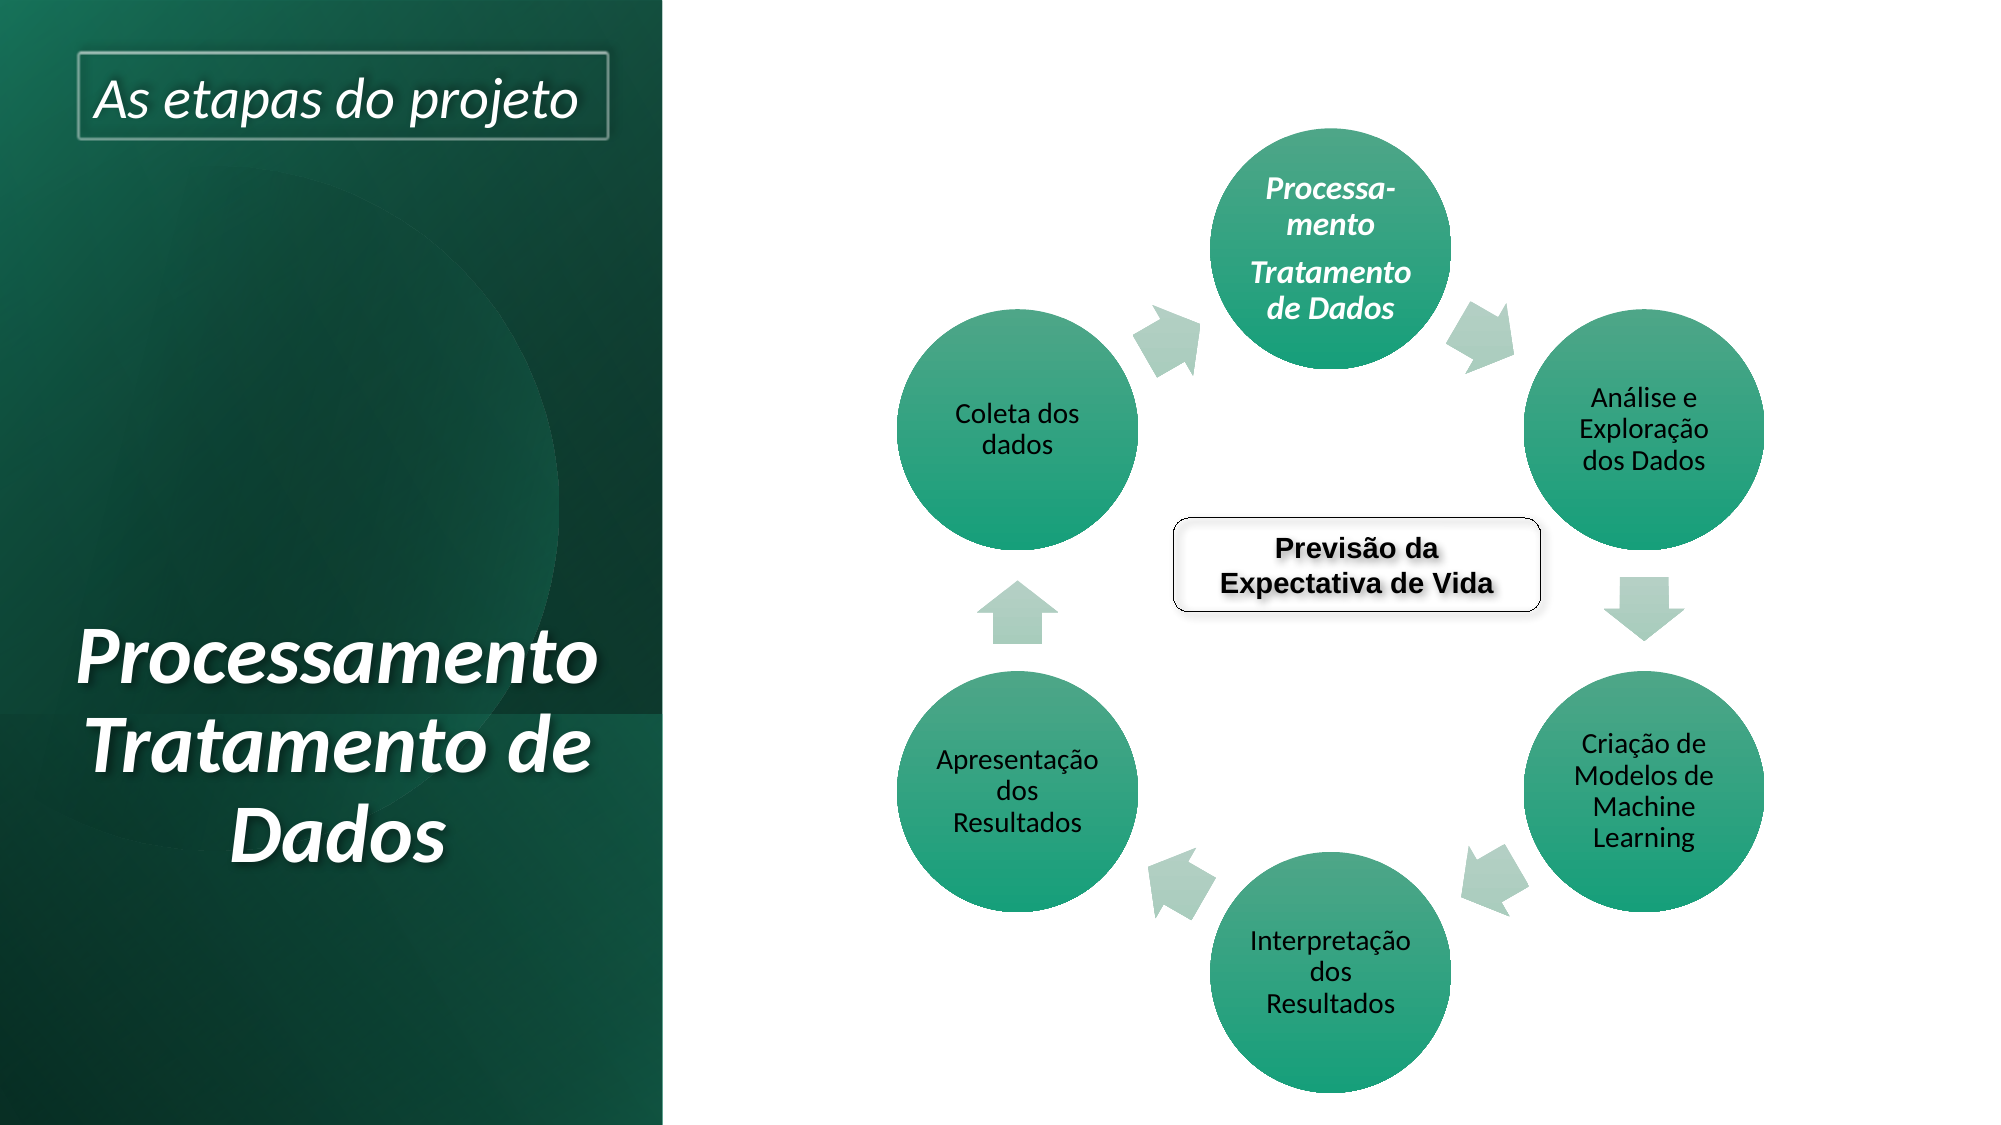

As etapas do projeto
# Processamento Tratamento de Dados
Processa-mento
Tratamento de Dados

Análise e Exploração dos Dados

Criação de Modelos de Machine Learning

Interpretação dos Resultados

Apresentação dos Resultados

Coleta dos dados

Previsão da Expectativa de Vida